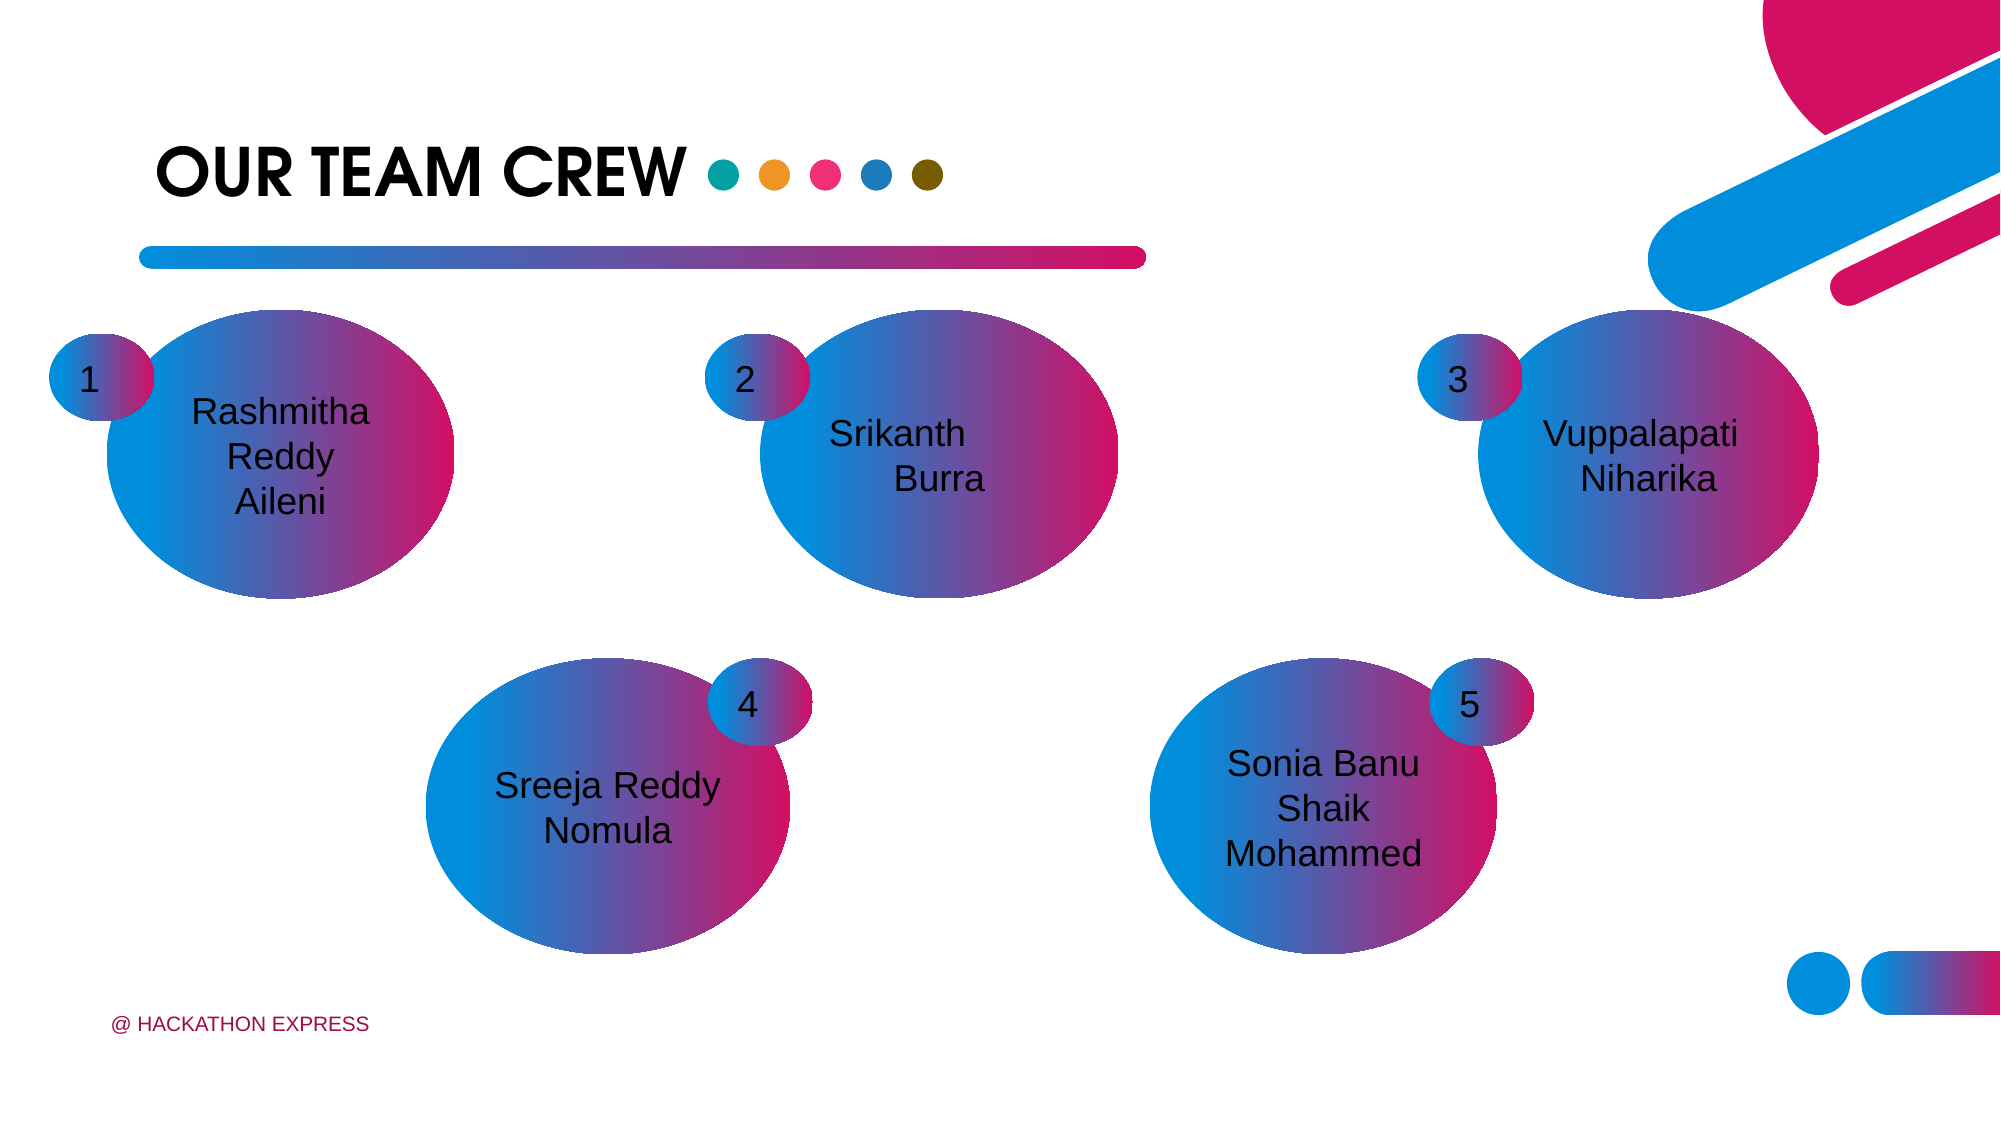

# OUR TEAM CREW

Srikanth         Burra
Vuppalapati
Niharika
Rashmitha Reddy
Aileni
1
2
3
Sreeja Reddy Nomula
4
Sonia Banu
Shaik
Mohammed
5
16
@ HACKATHON EXPRESS